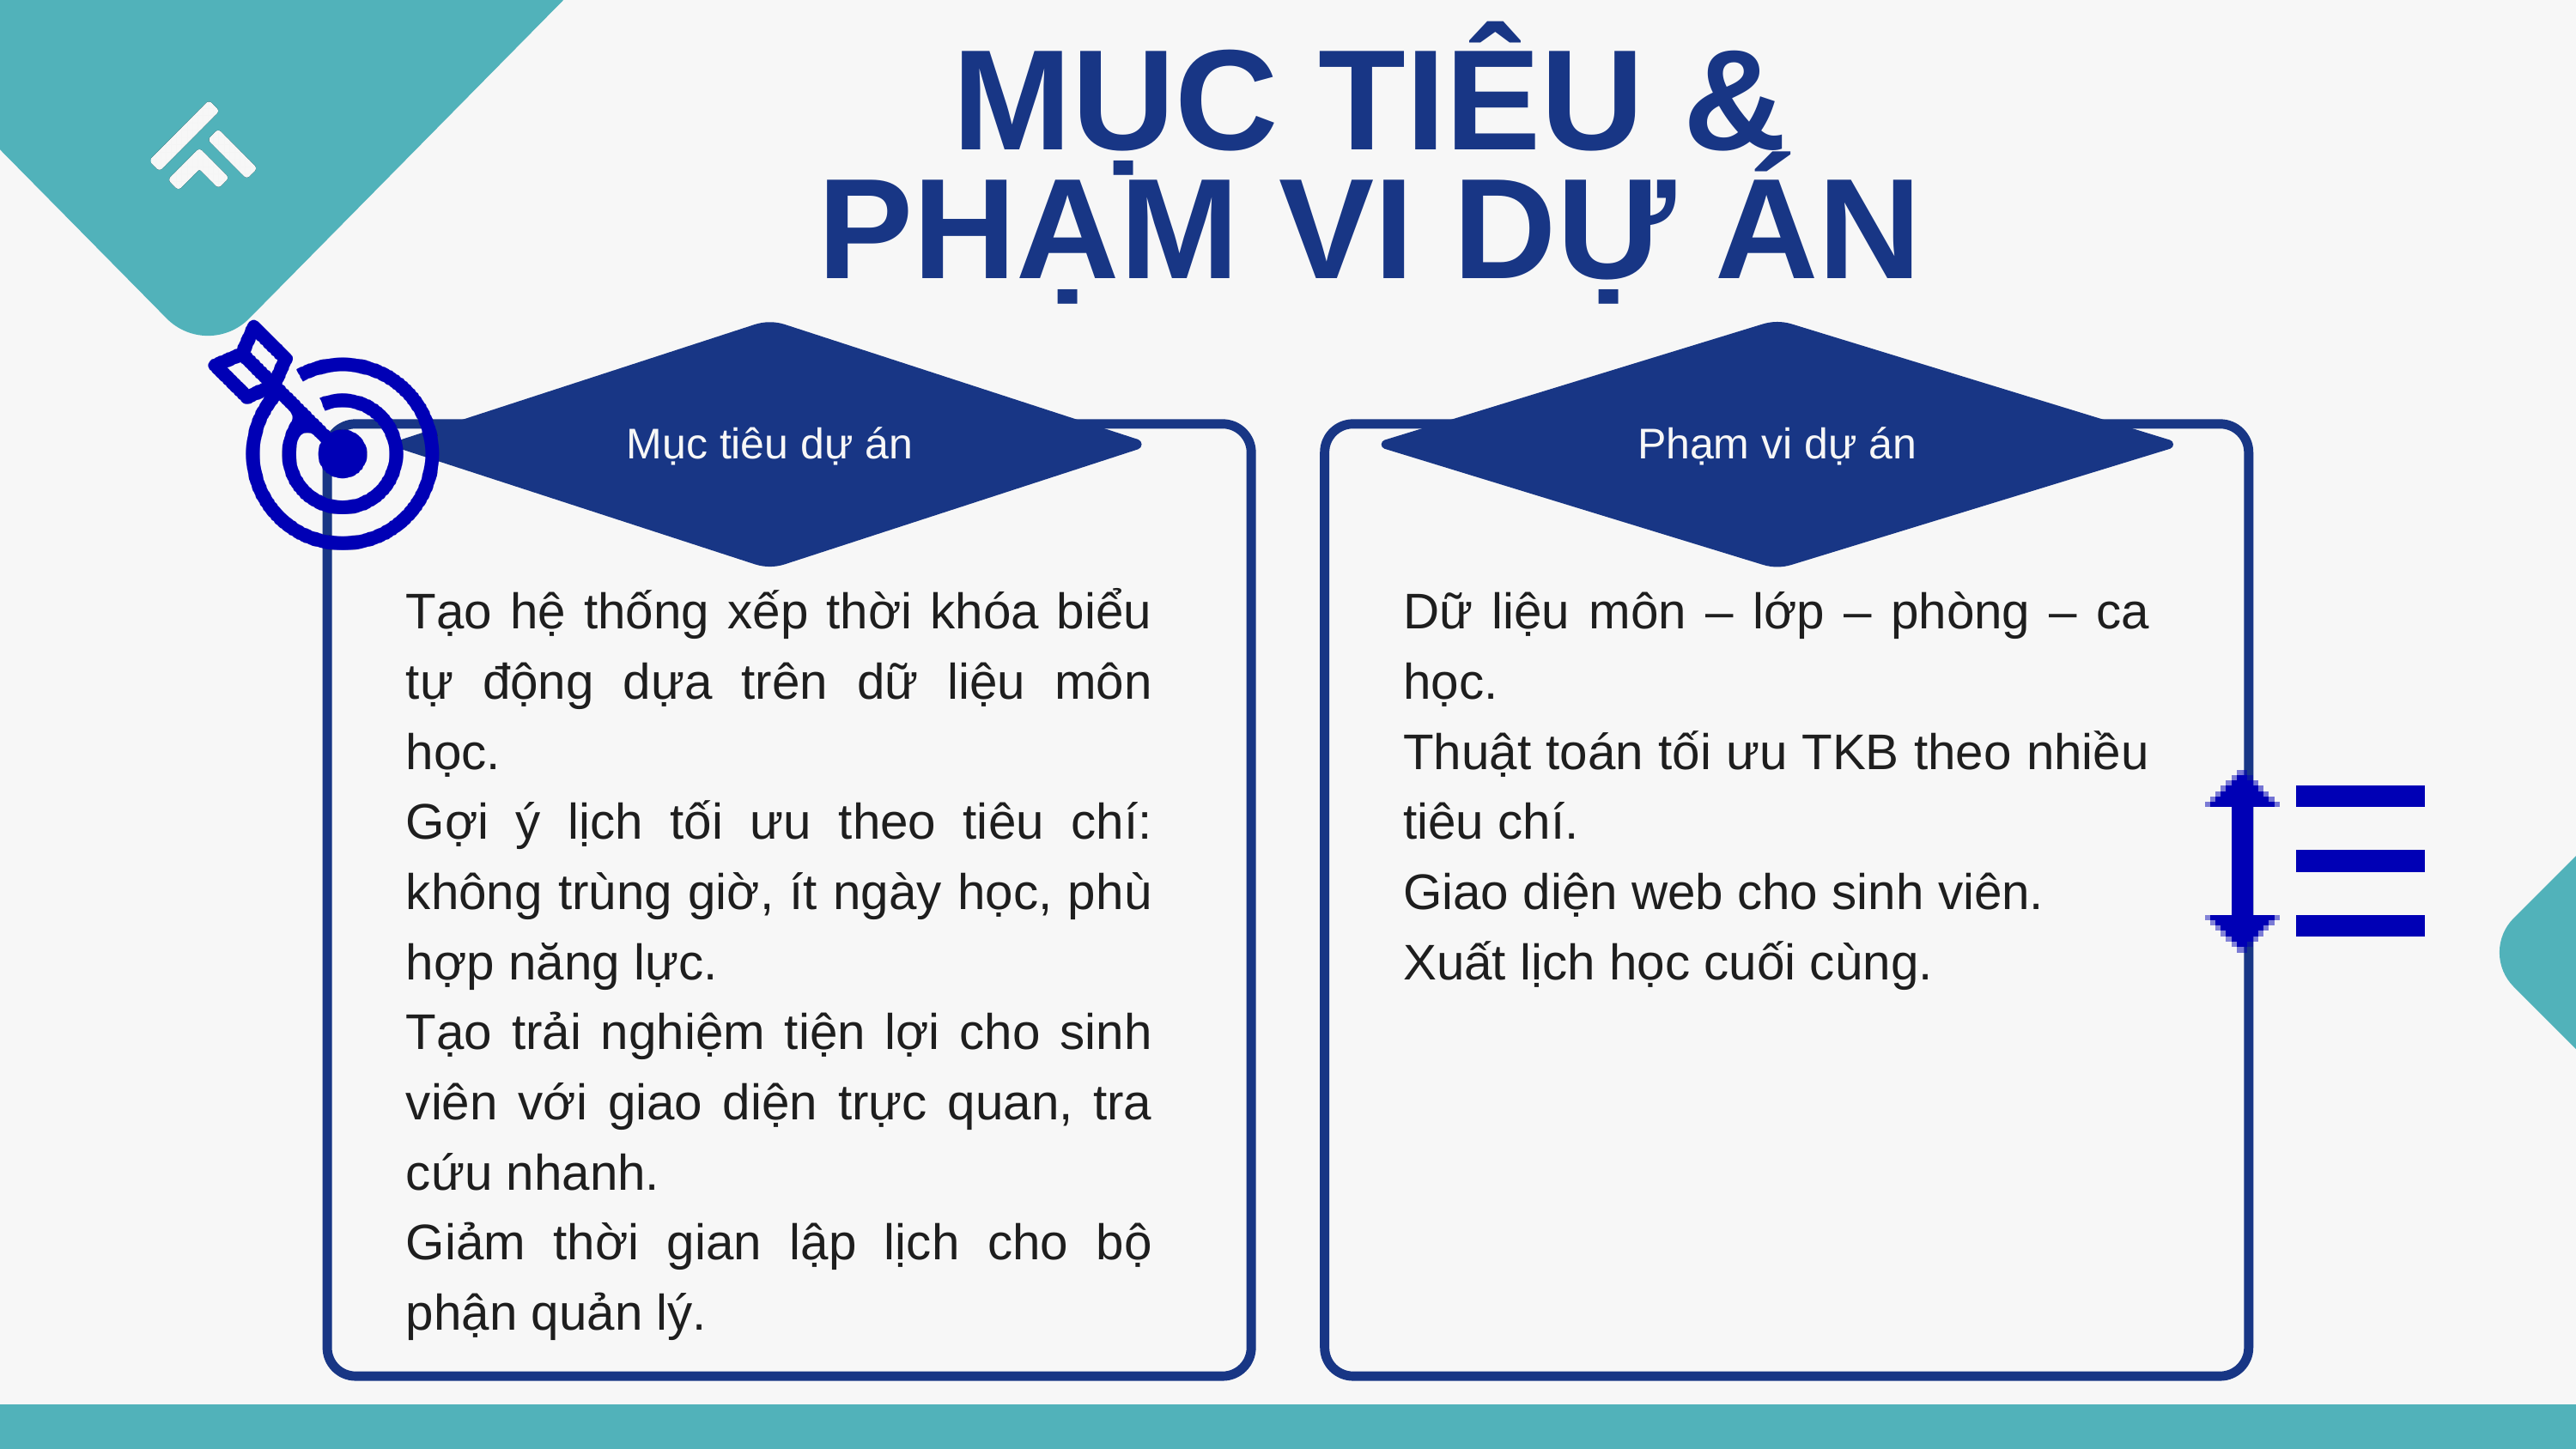

MỤC TIÊU &
PHẠM VI DỰ ÁN

Mục tiêu dự án

Phạm vi dự án

Tạo hệ thống xếp thời khóa biểu tự động dựa trên dữ liệu môn học.
Gợi ý lịch tối ưu theo tiêu chí: không trùng giờ, ít ngày học, phù hợp năng lực.
Tạo trải nghiệm tiện lợi cho sinh viên với giao diện trực quan, tra cứu nhanh.
Giảm thời gian lập lịch cho bộ phận quản lý.
Dữ liệu môn – lớp – phòng – ca học.
Thuật toán tối ưu TKB theo nhiều tiêu chí.
Giao diện web cho sinh viên.
Xuất lịch học cuối cùng.